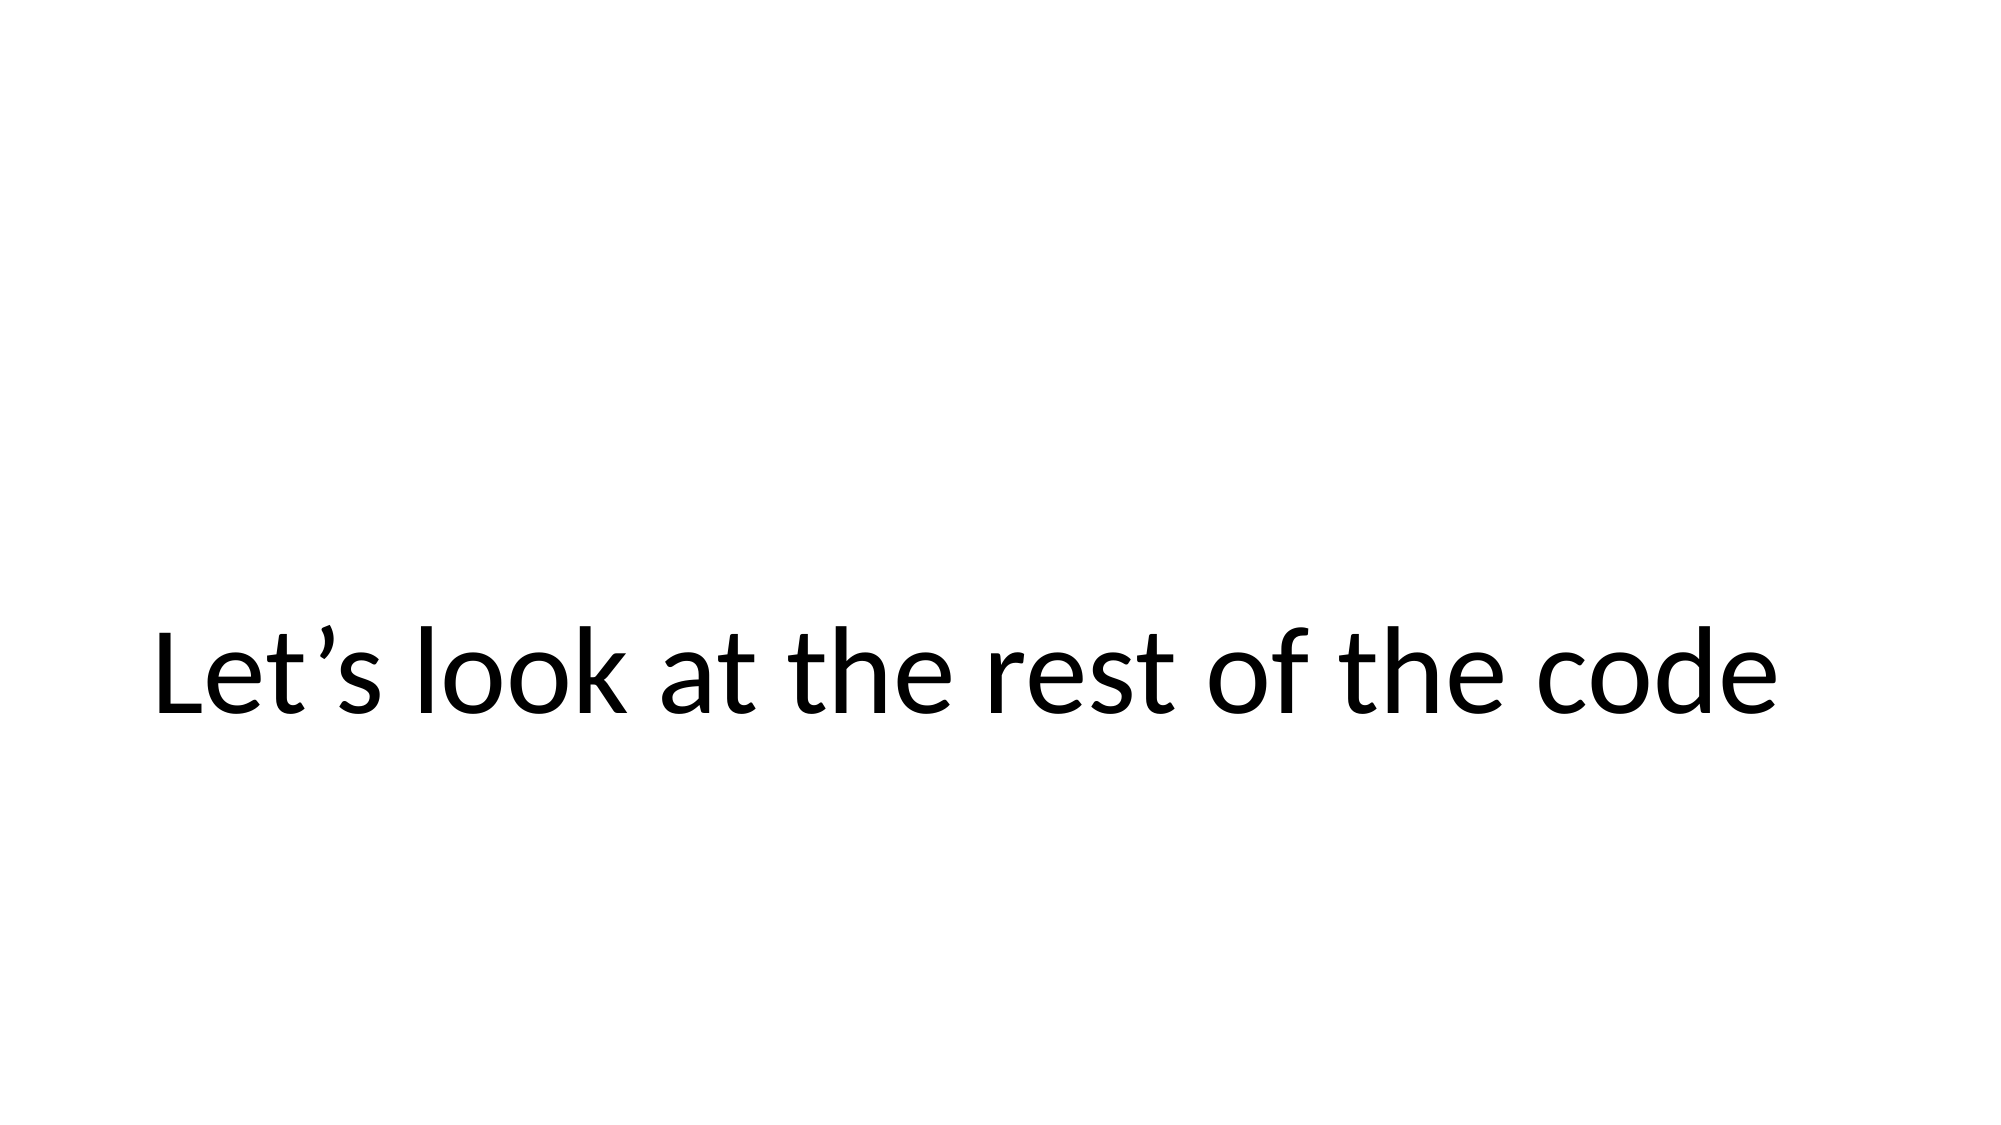

# Let’s look at the rest of the code